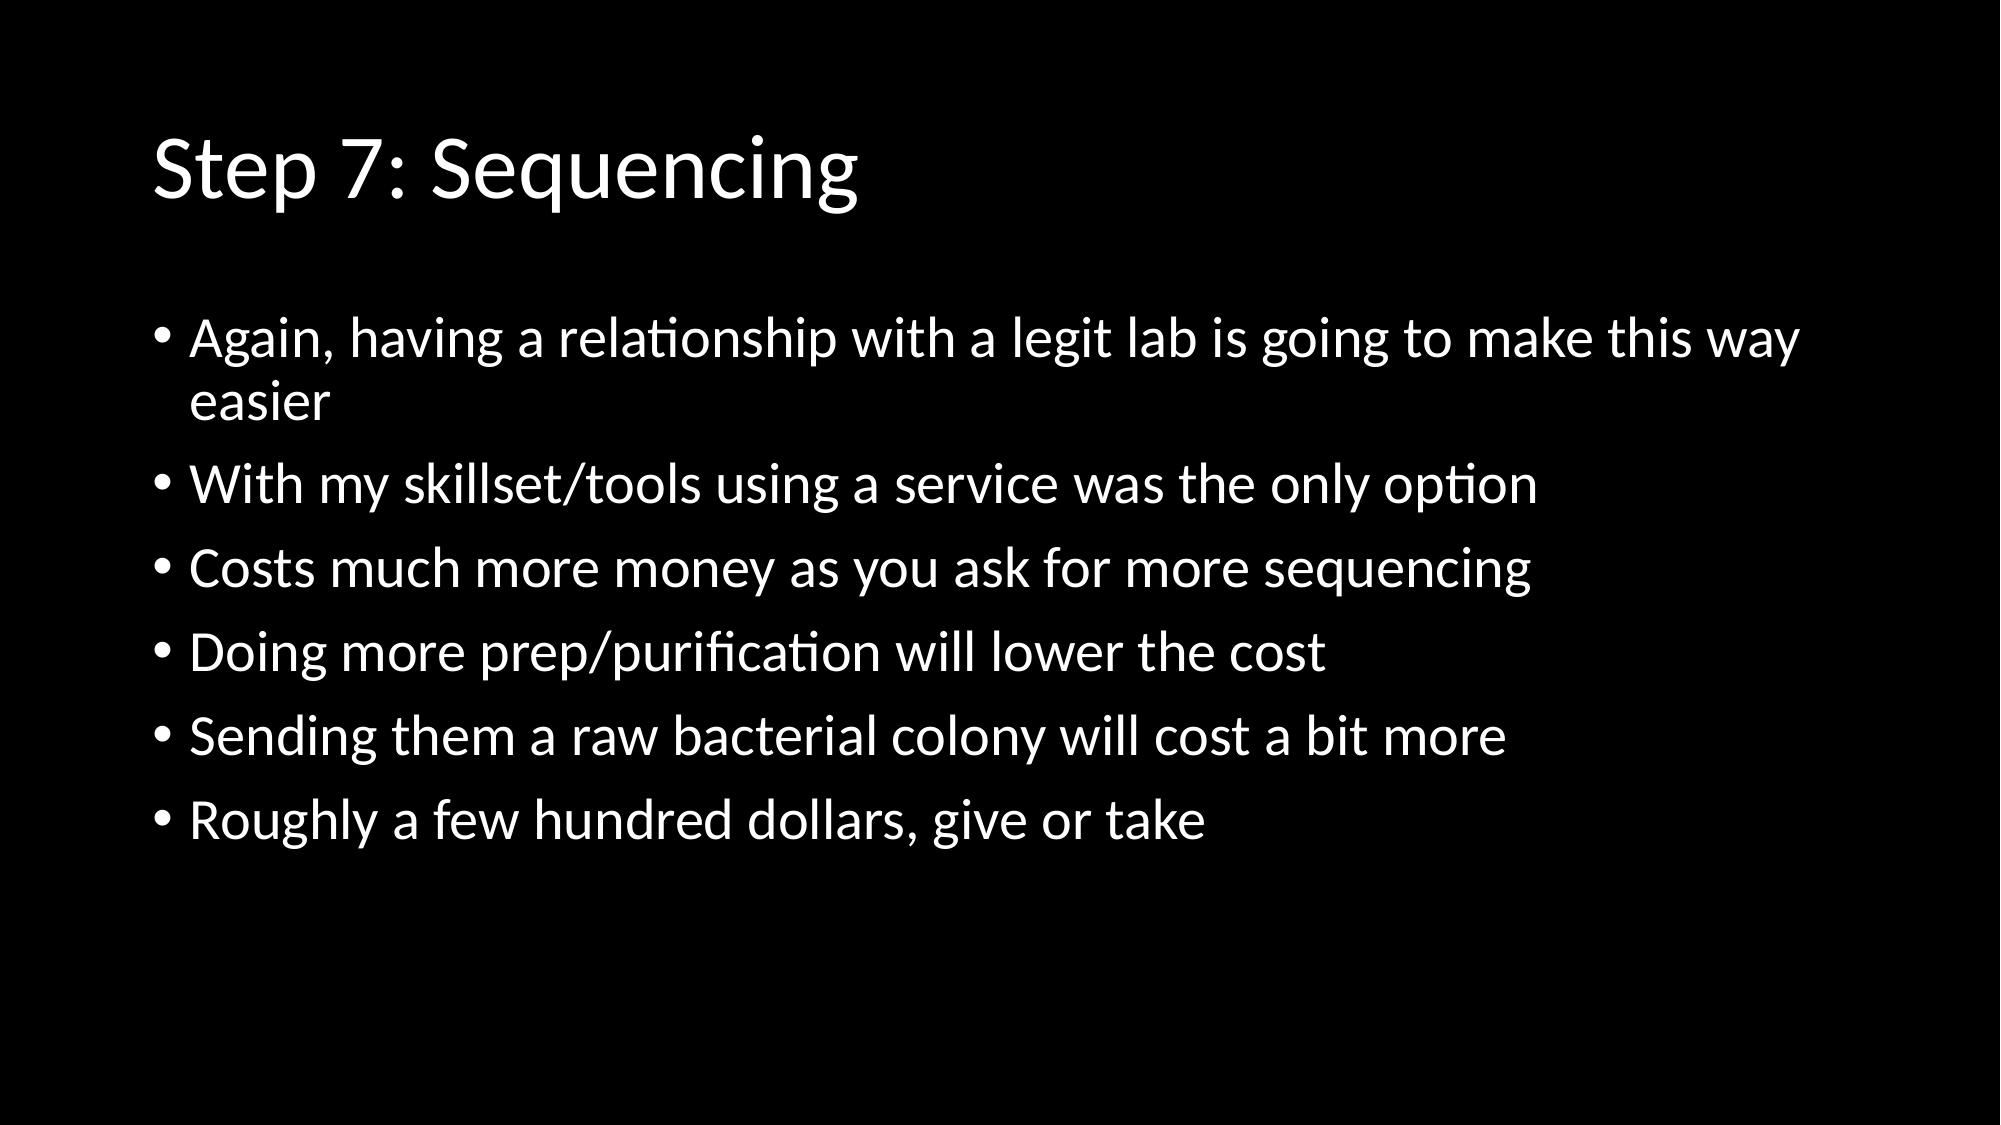

# Step 7: Sequencing
Again, having a relationship with a legit lab is going to make this way easier
With my skillset/tools using a service was the only option
Costs much more money as you ask for more sequencing
Doing more prep/purification will lower the cost
Sending them a raw bacterial colony will cost a bit more
Roughly a few hundred dollars, give or take